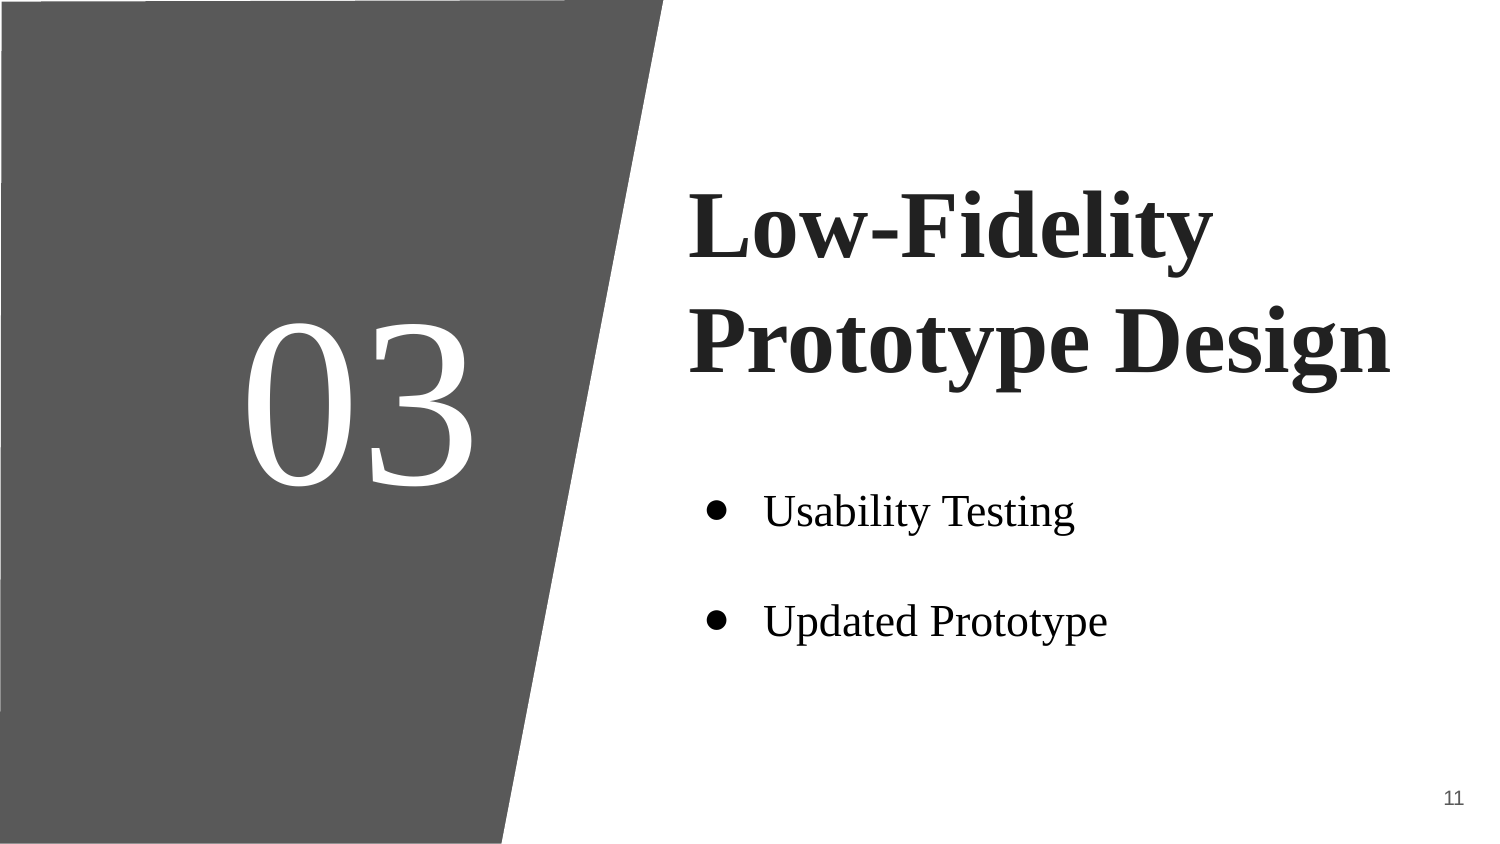

2022
CSC318 Group C12 Present
# Low-Fidelity Prototype Design
03
Usability Testing

Updated Prototype
11